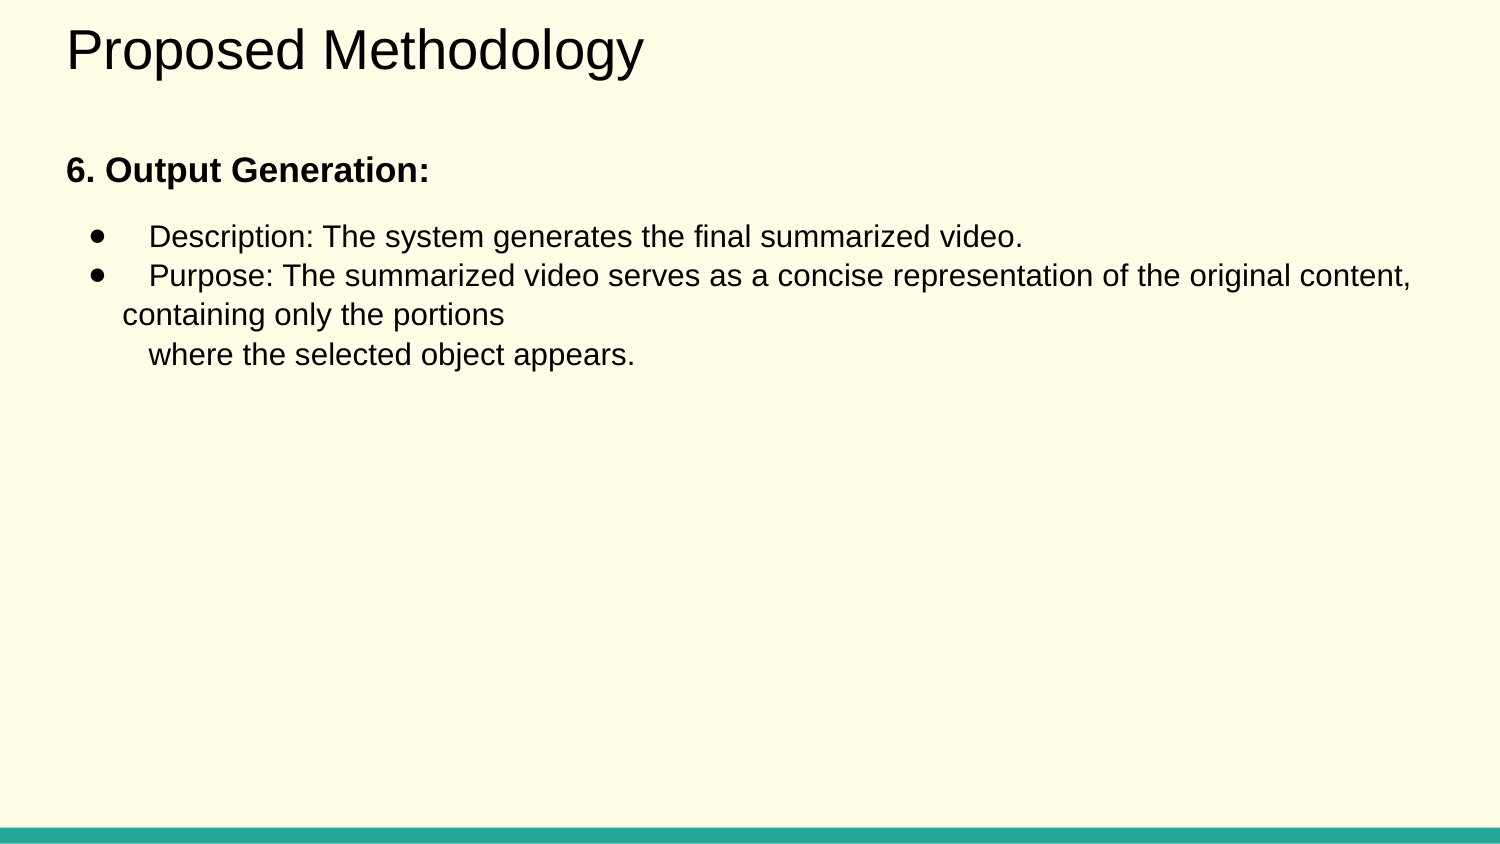

# Proposed Methodology
6. Output Generation:
   Description: The system generates the final summarized video.
   Purpose: The summarized video serves as a concise representation of the original content, containing only the portions
   where the selected object appears.